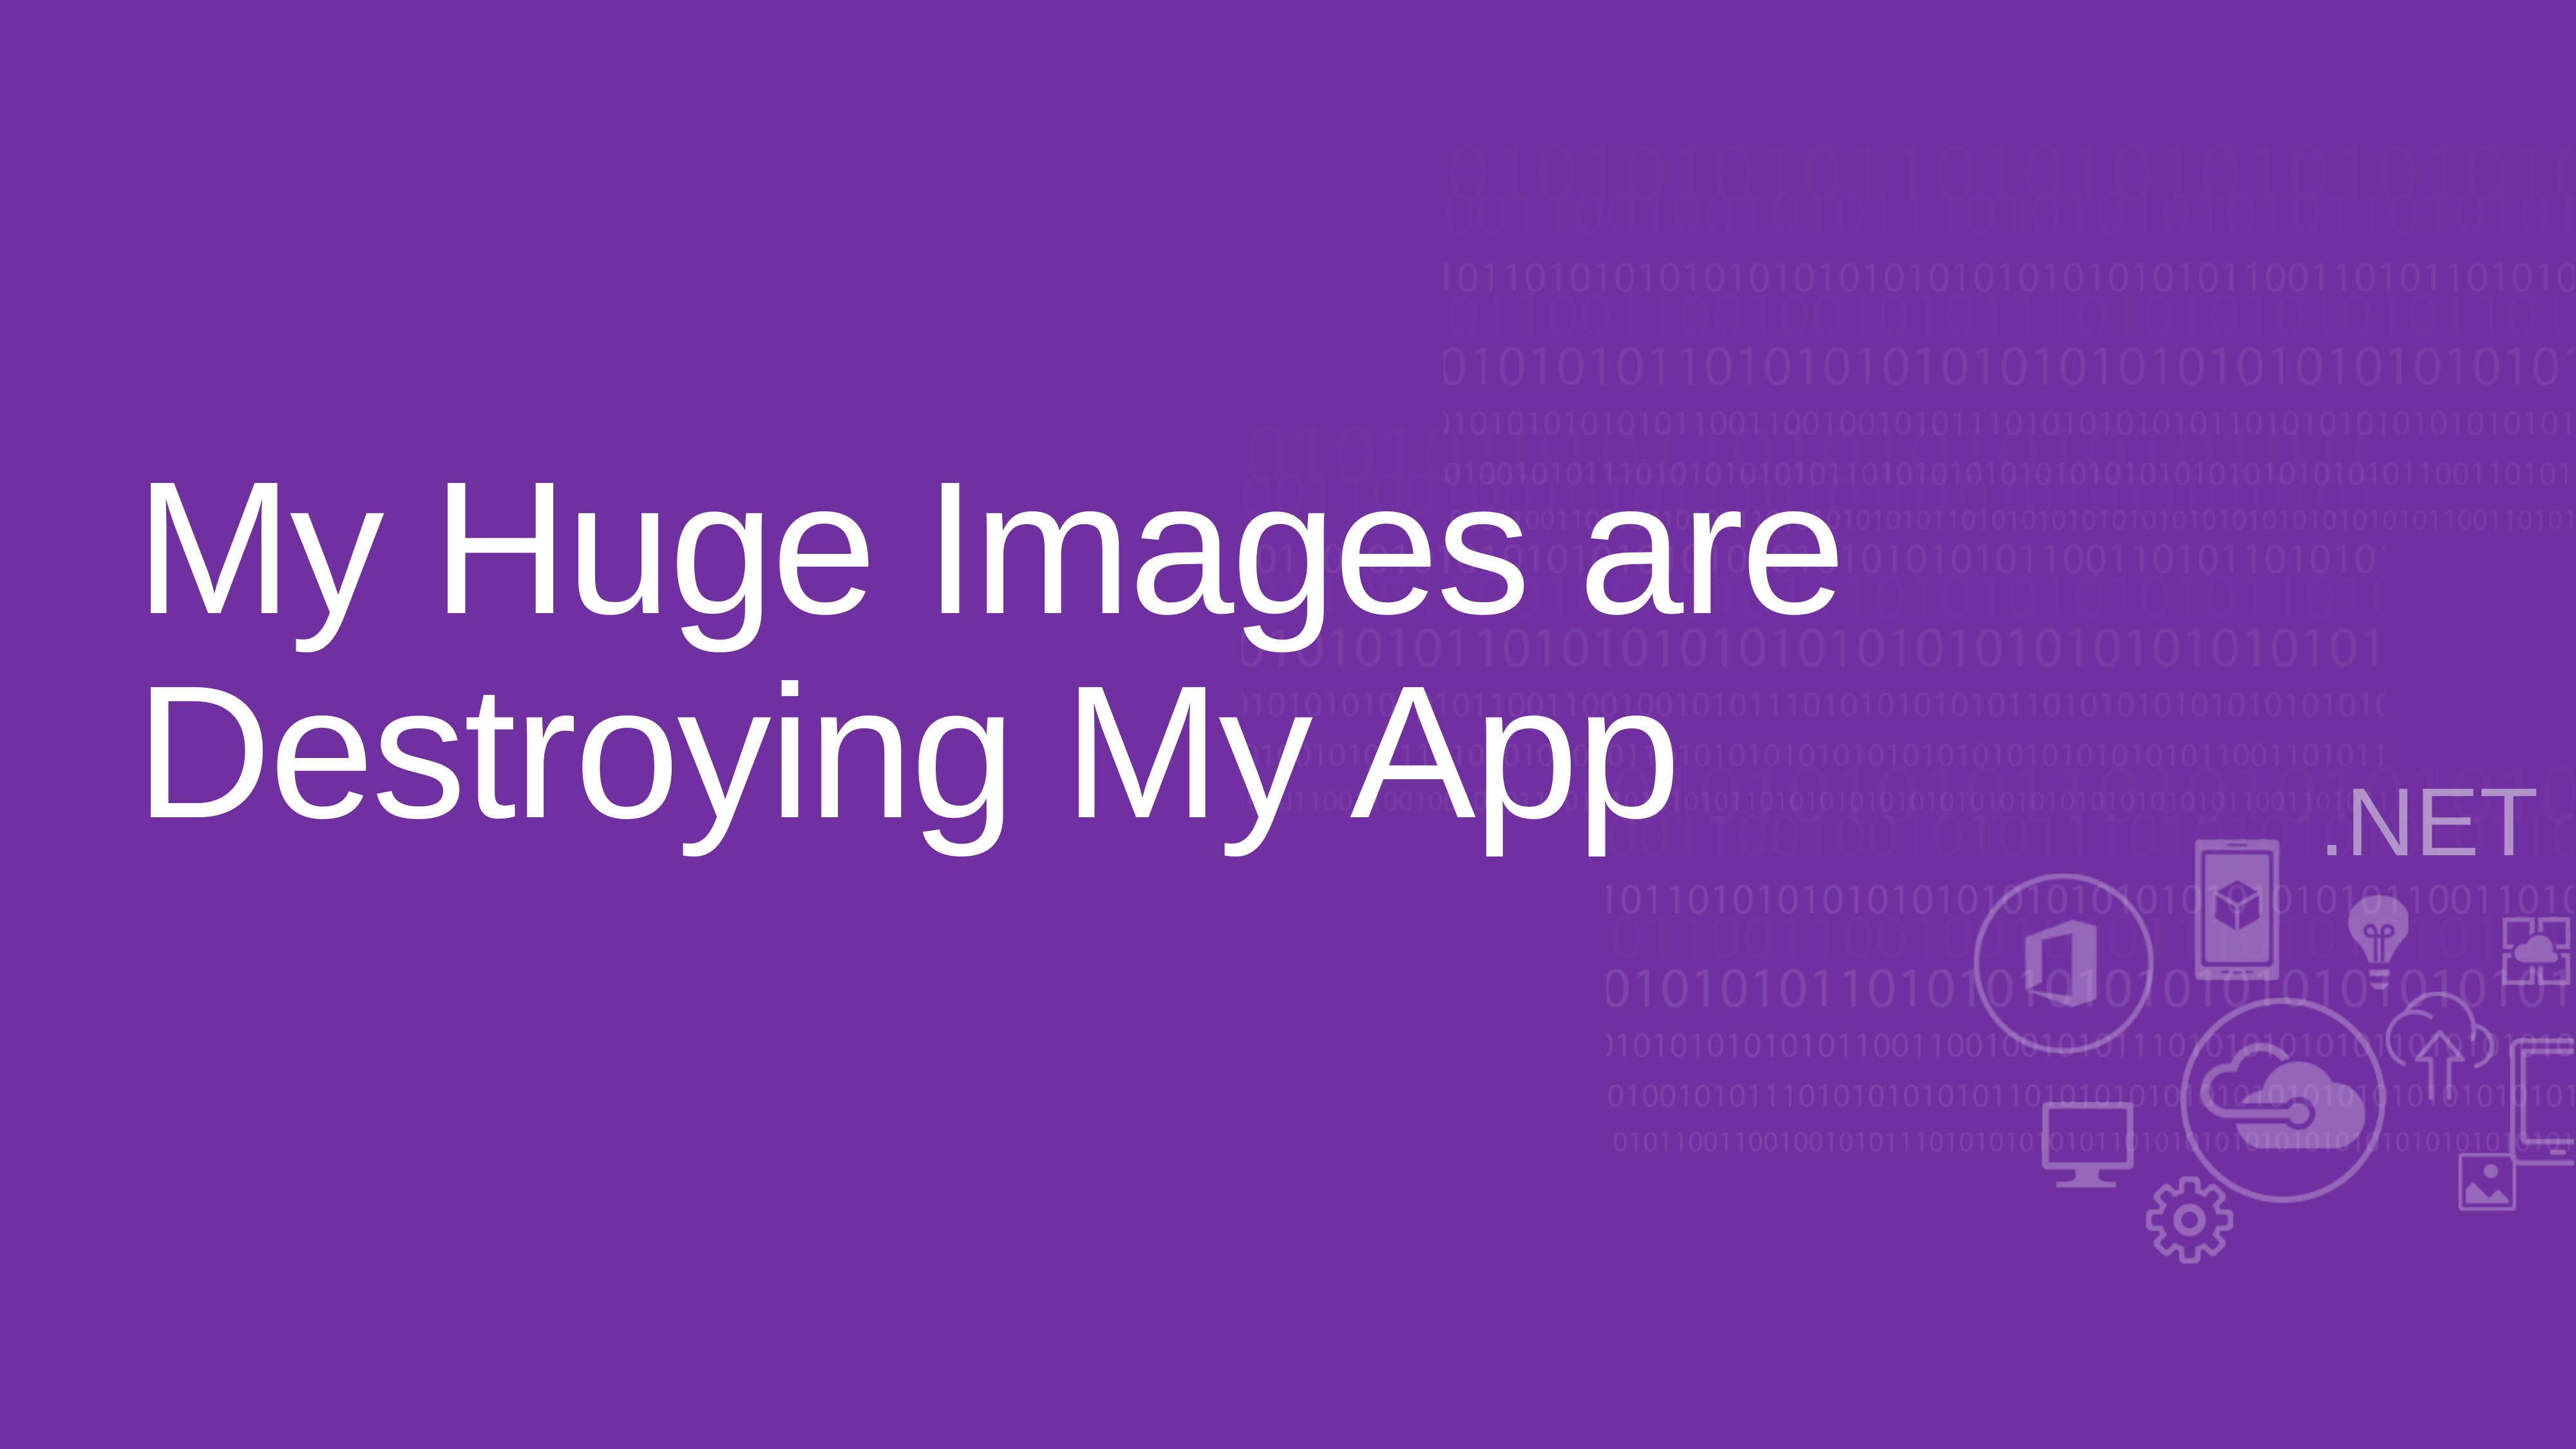

# My Huge Images are Destroying My App